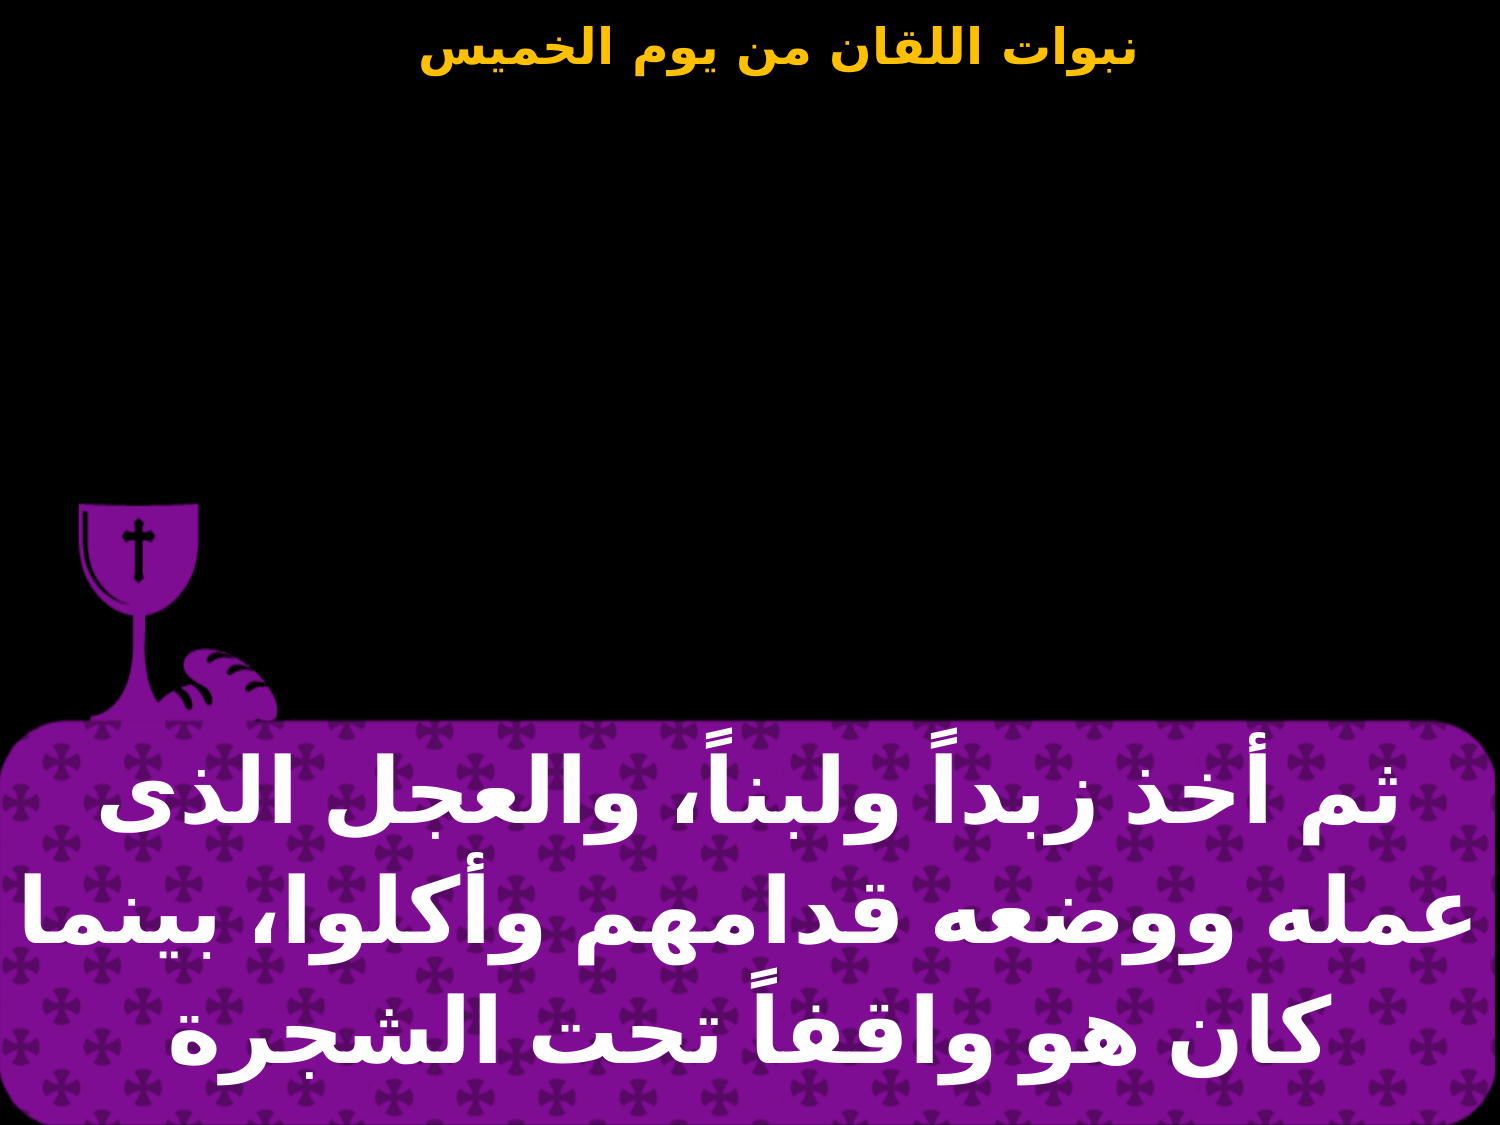

| ثم أخذ زبداً ولبناً، والعجل الذى عمله ووضعه قدامهم وأكلوا، بينما كان هو واقفاً تحت الشجرة |
| --- |